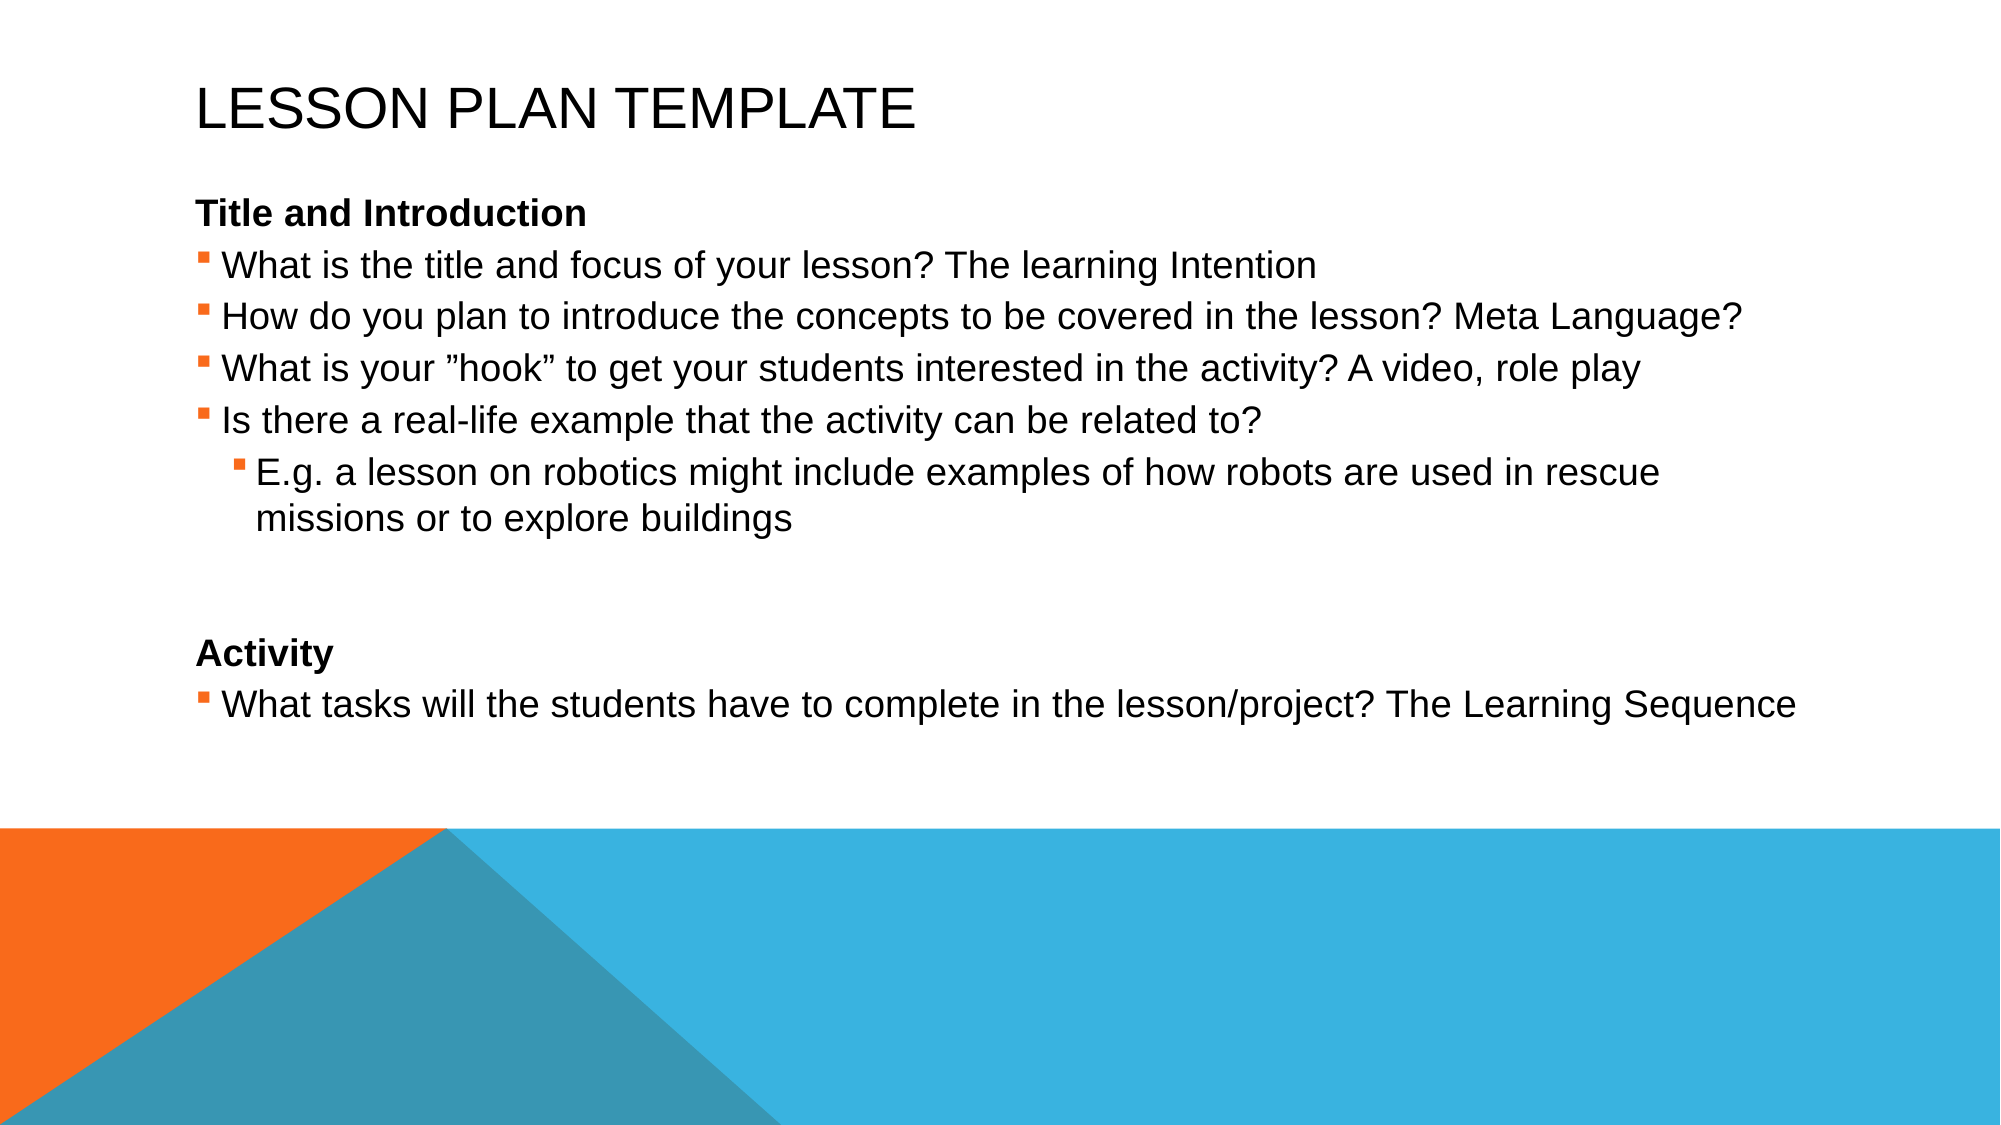

# Lesson Plan Template
Title and Introduction
What is the title and focus of your lesson? The learning Intention
How do you plan to introduce the concepts to be covered in the lesson? Meta Language?
What is your ”hook” to get your students interested in the activity? A video, role play
Is there a real-life example that the activity can be related to?
E.g. a lesson on robotics might include examples of how robots are used in rescue missions or to explore buildings

Activity
What tasks will the students have to complete in the lesson/project? The Learning Sequence